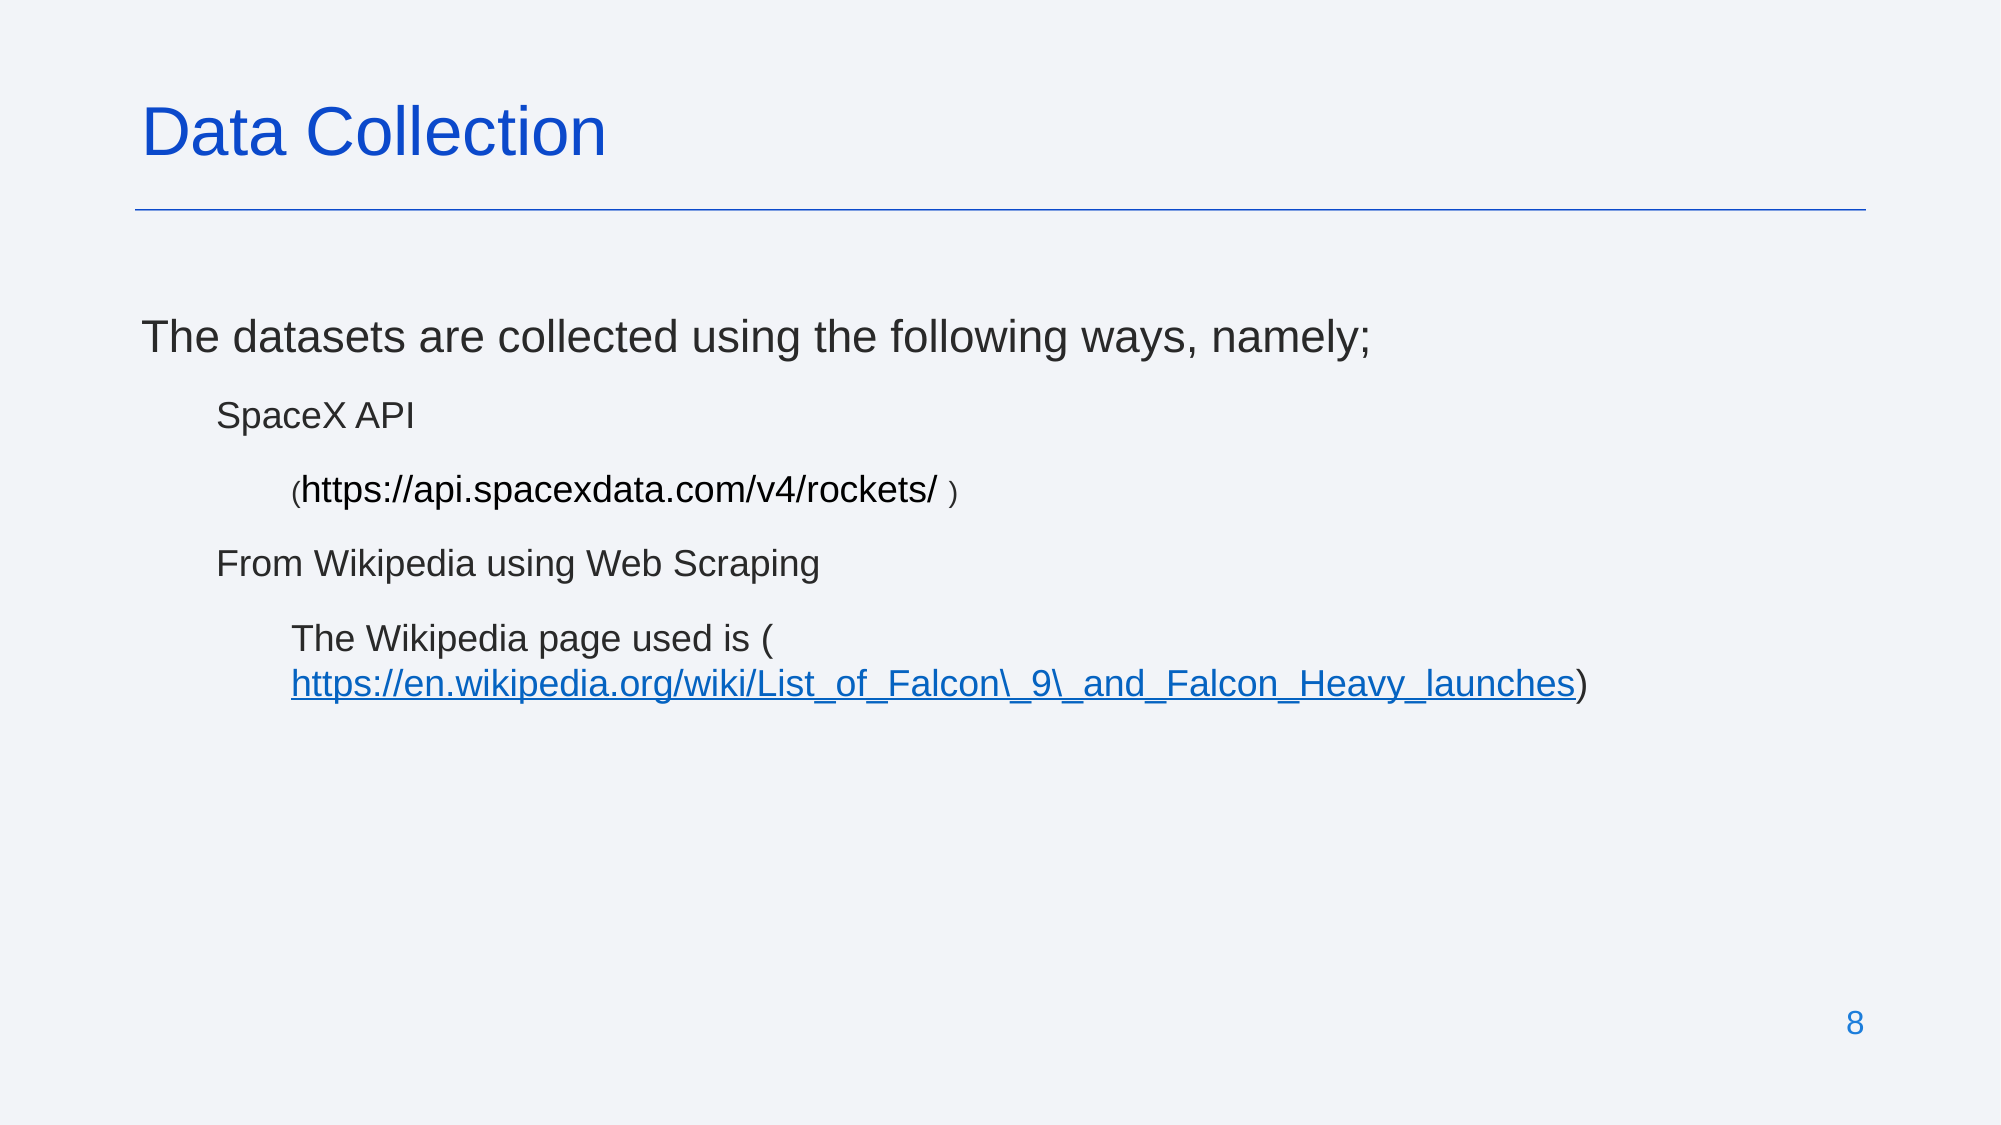

Data Collection
The datasets are collected using the following ways, namely;
SpaceX API
(https://api.spacexdata.com/v4/rockets/ )
From Wikipedia using Web Scraping
The Wikipedia page used is (https://en.wikipedia.org/wiki/List_of_Falcon\_9\_and_Falcon_Heavy_launches)

8